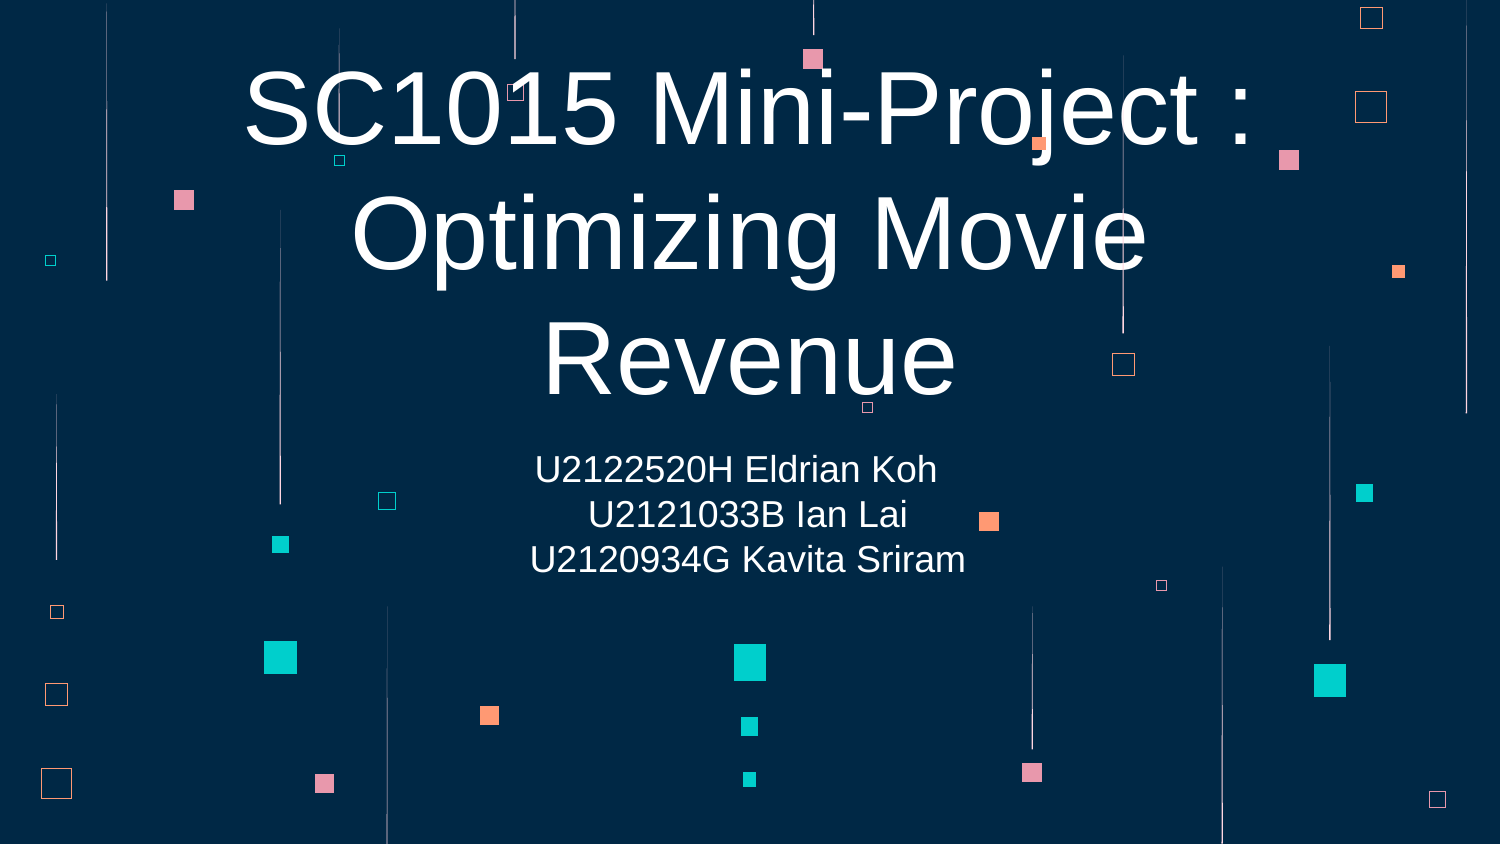

# SC1015 Mini-Project : Optimizing Movie Revenue

    U2122520H Eldrian Koh
U2121033B Ian Lai
U2120934G Kavita Sriram